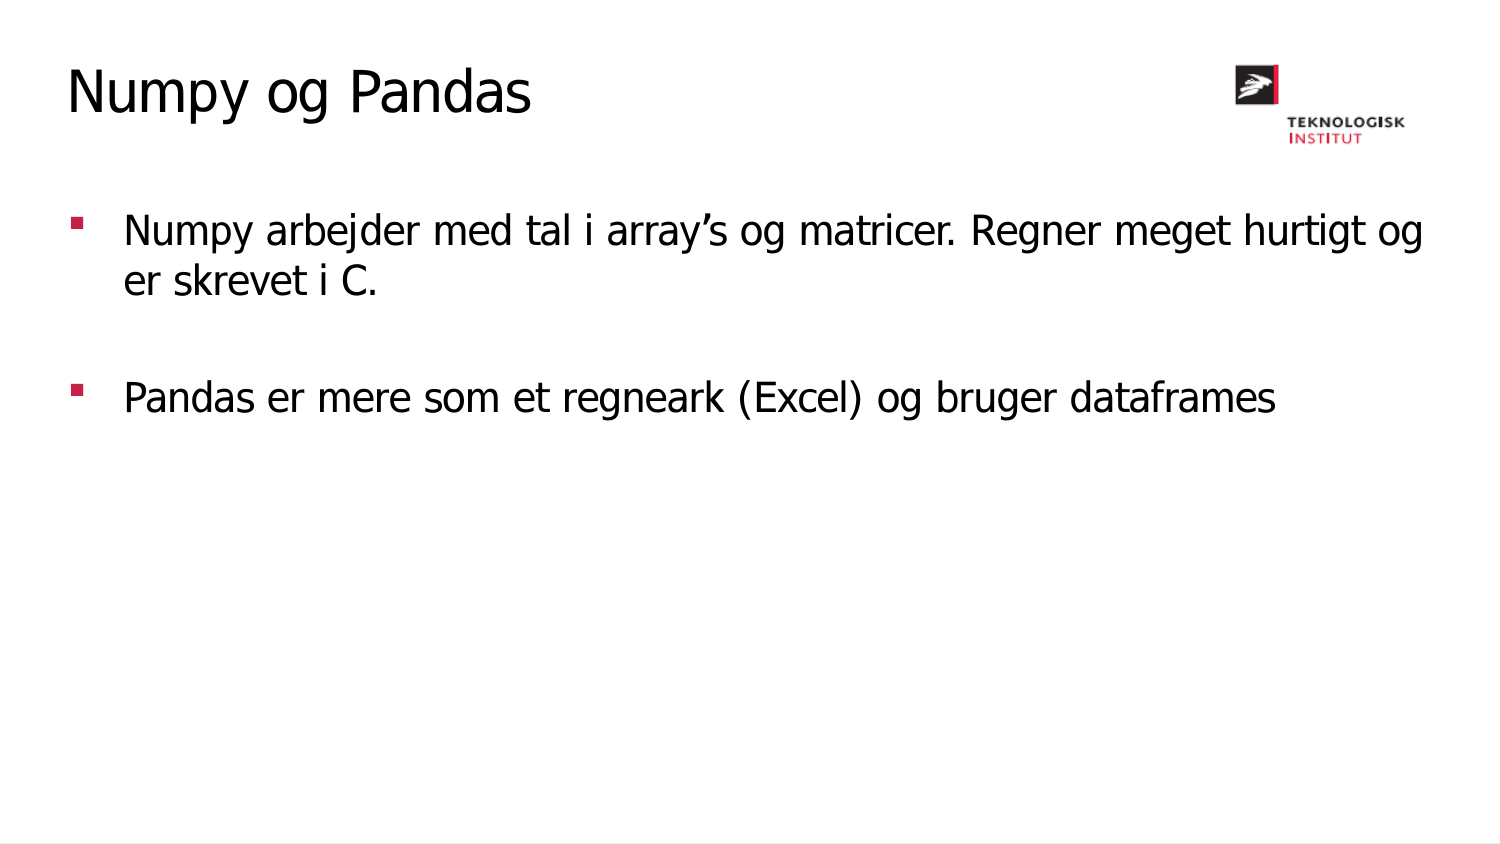

Numpy og Pandas
Numpy arbejder med tal i array’s og matricer. Regner meget hurtigt og er skrevet i C.

Pandas er mere som et regneark (Excel) og bruger dataframes